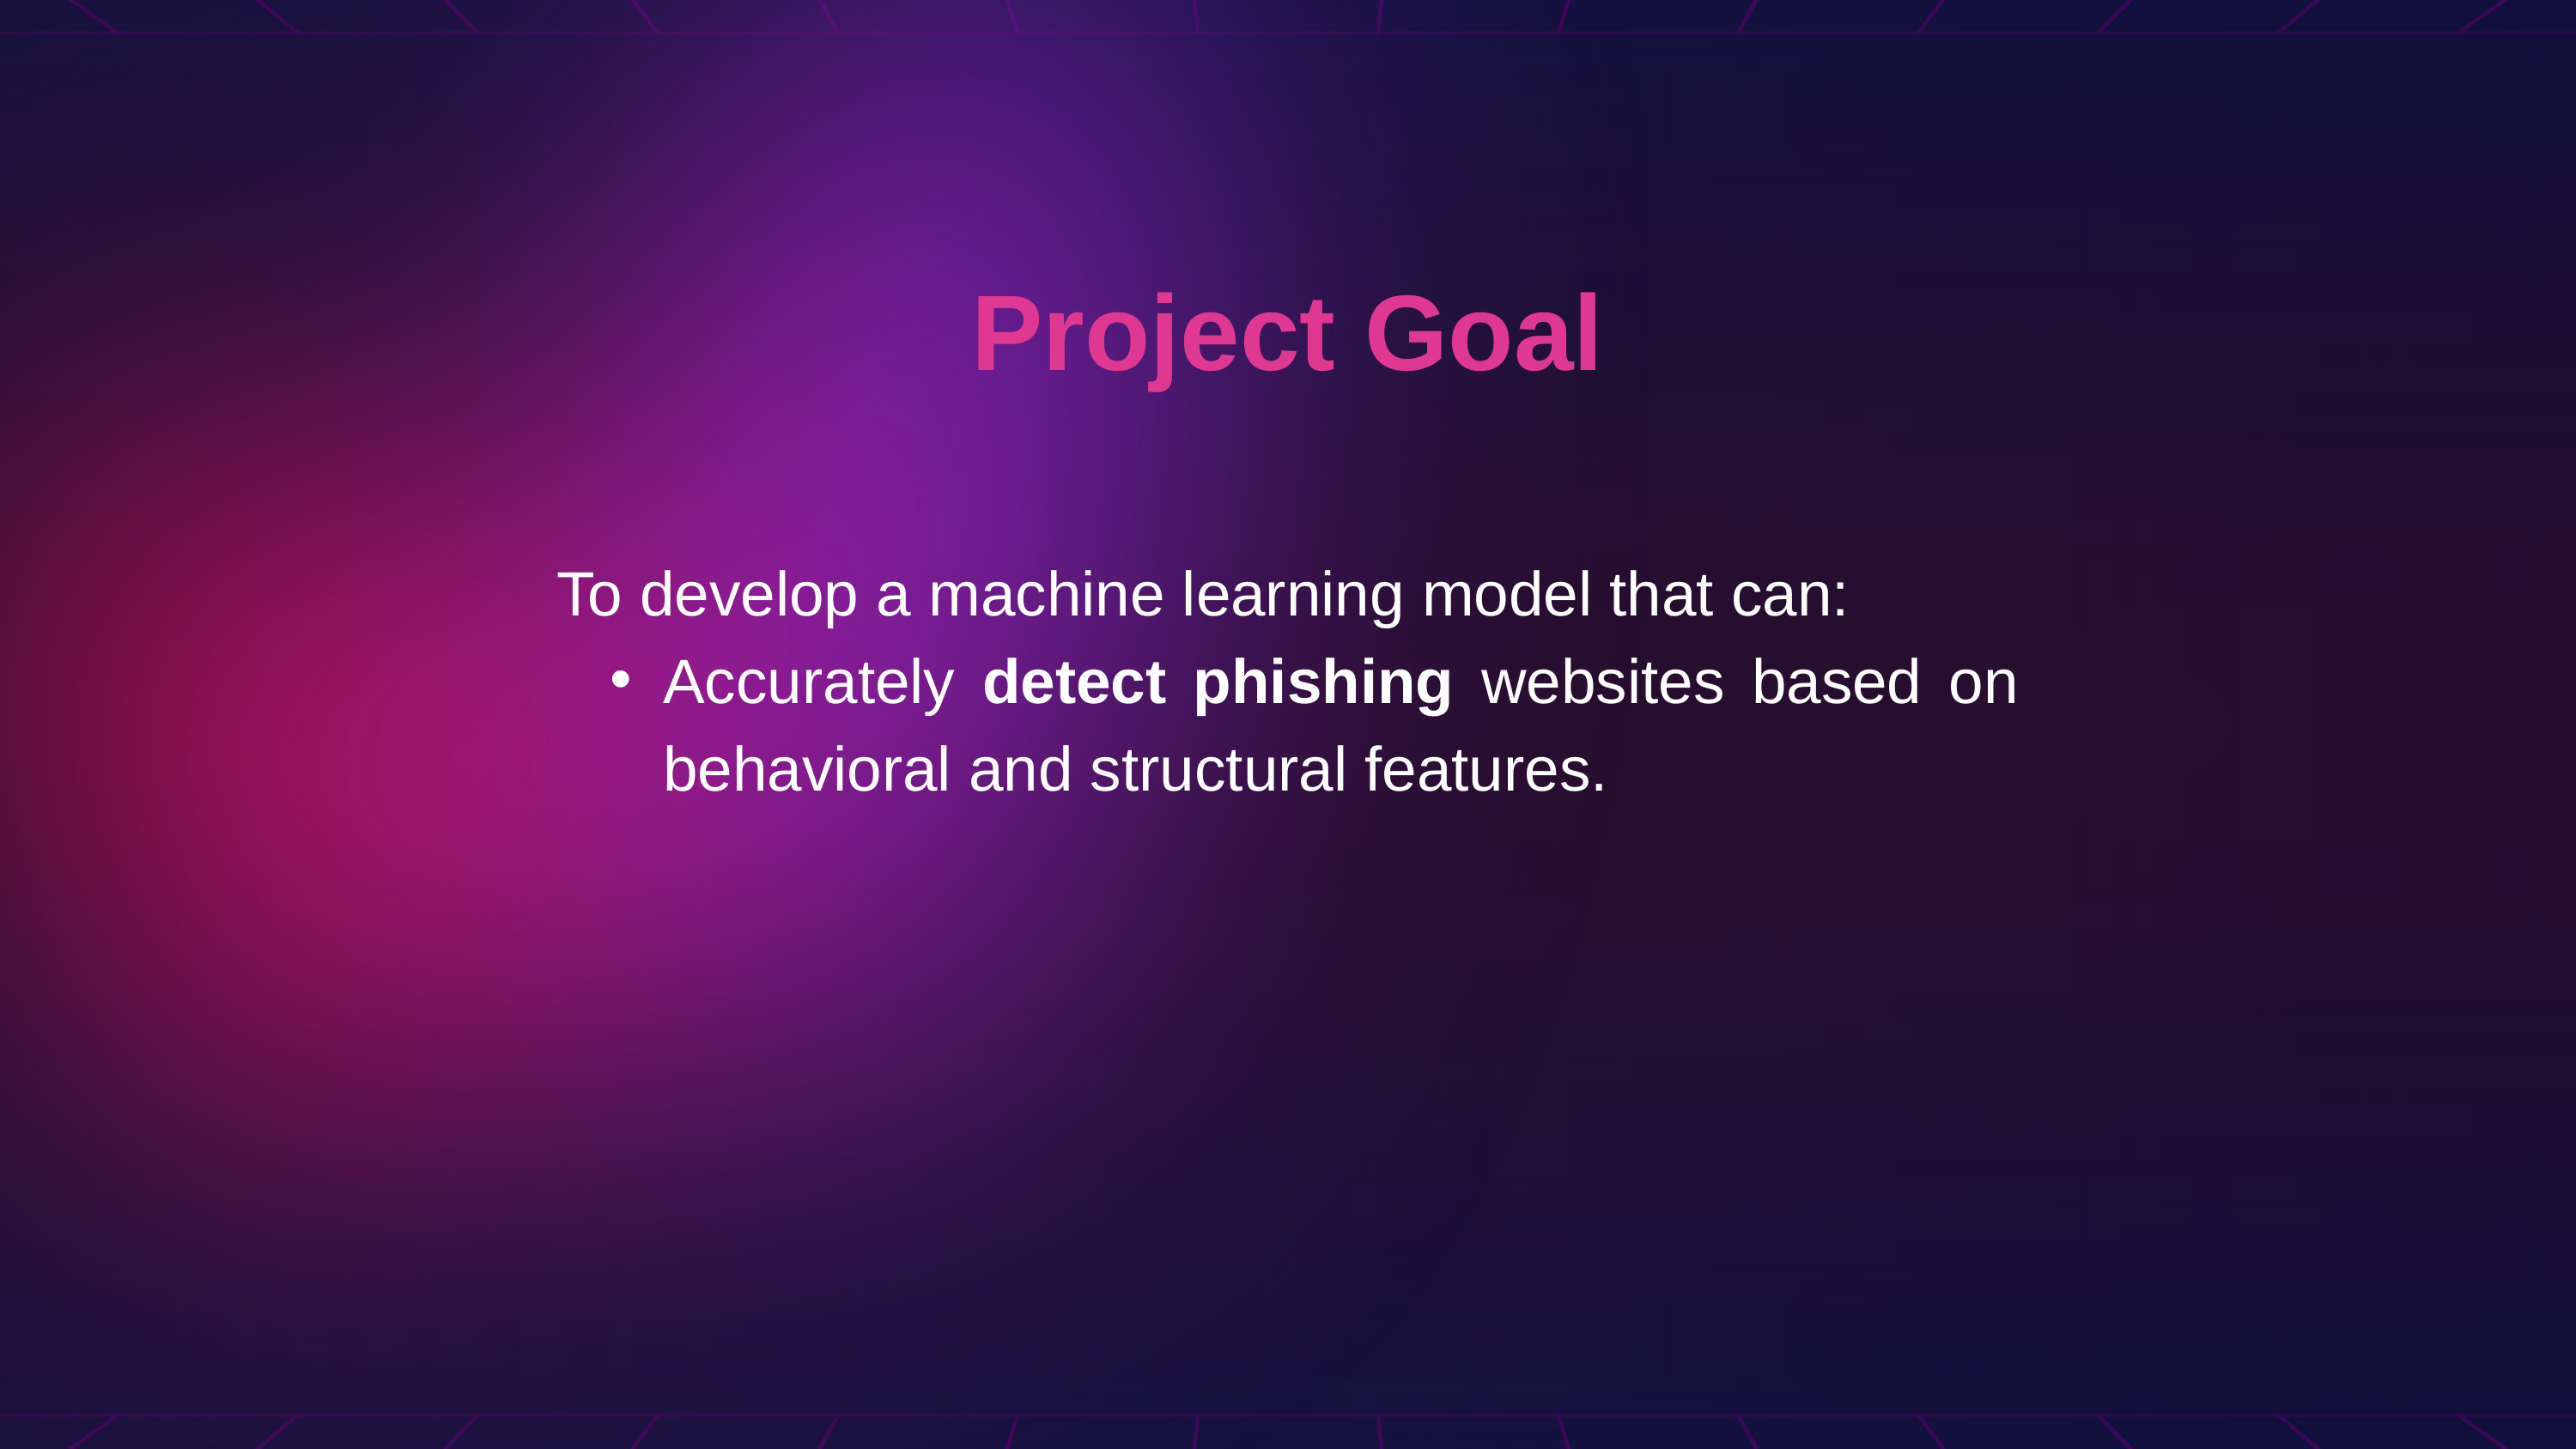

Project Goal
To develop a machine learning model that can:
Accurately detect phishing websites based on behavioral and structural features.